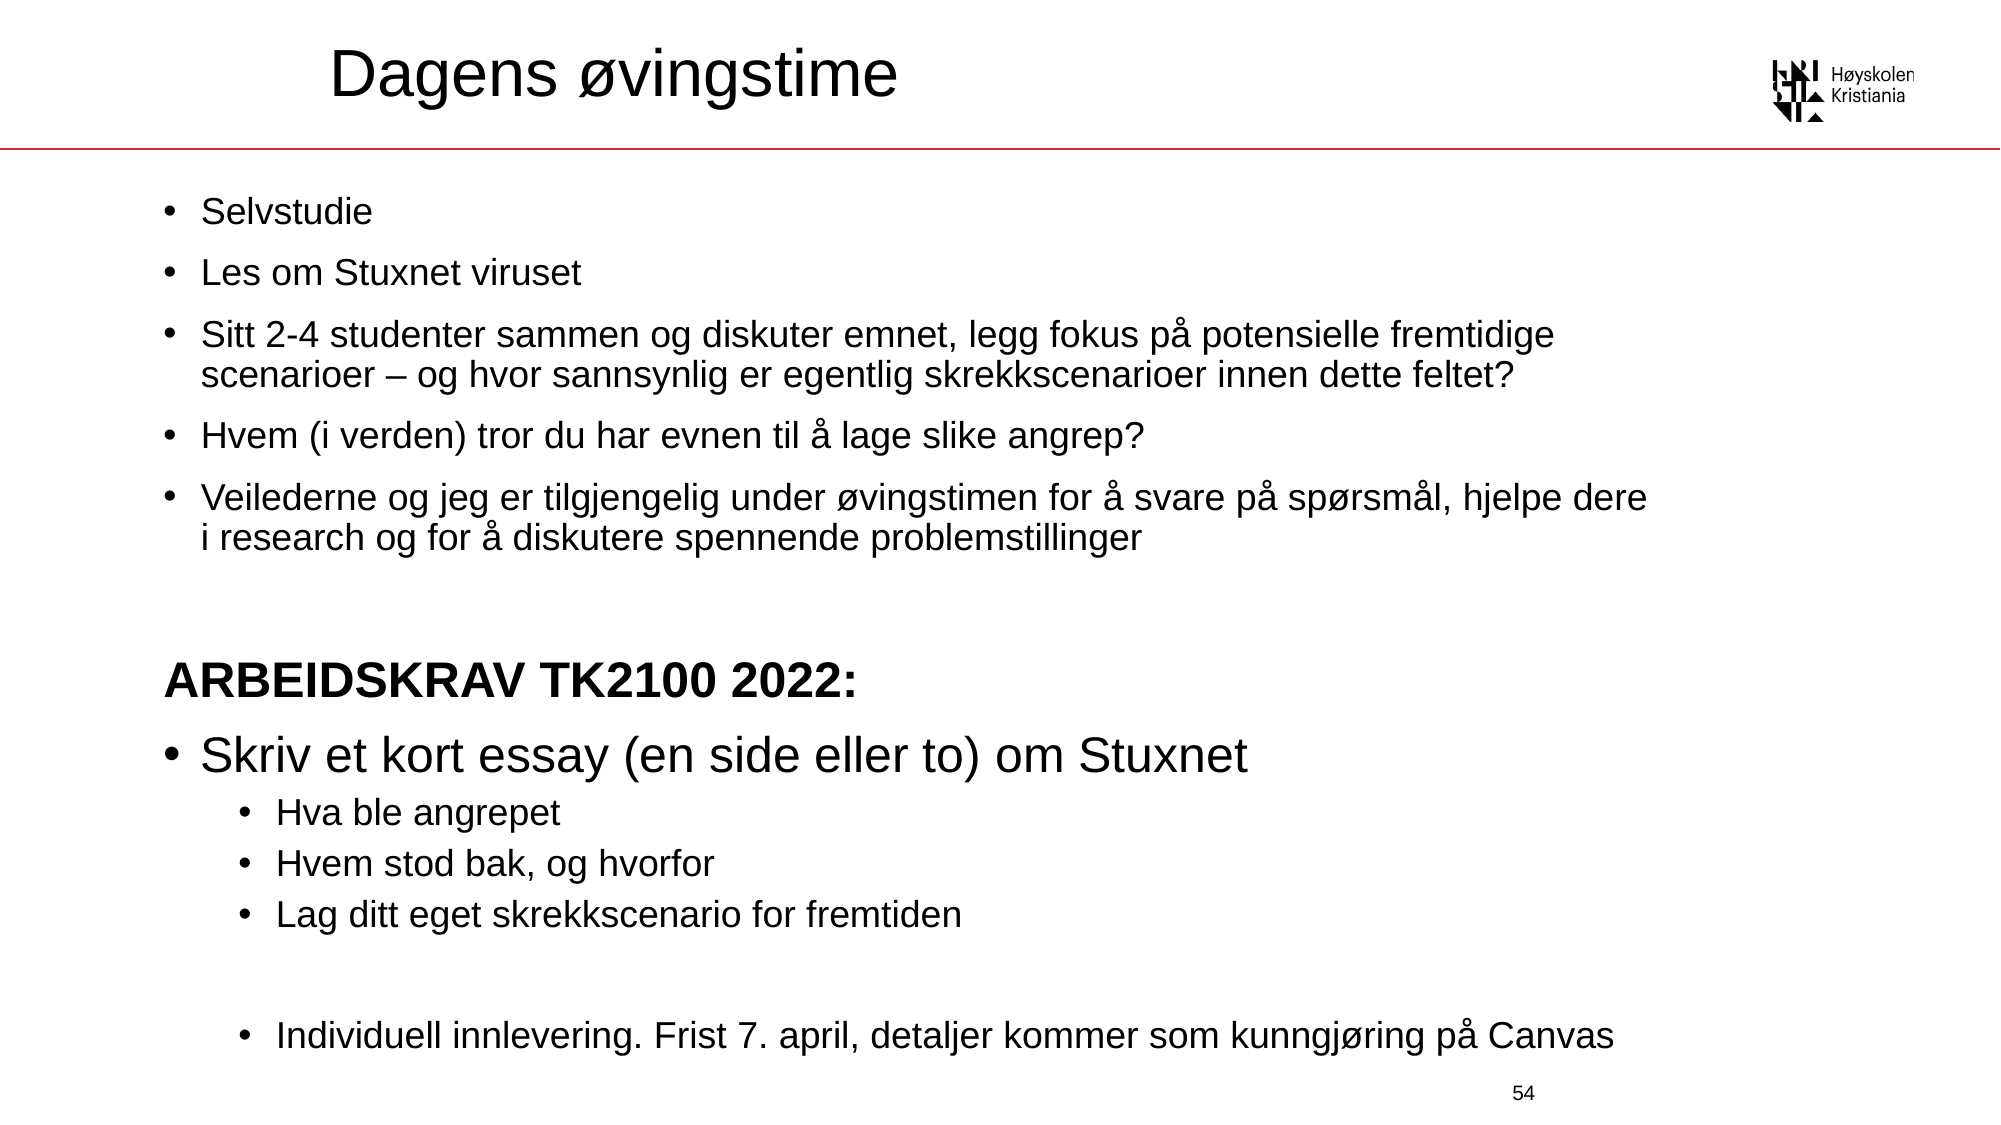

# Dagens øvingstime
Selvstudie
Les om Stuxnet viruset
Sitt 2-4 studenter sammen og diskuter emnet, legg fokus på potensielle fremtidige scenarioer – og hvor sannsynlig er egentlig skrekkscenarioer innen dette feltet?
Hvem (i verden) tror du har evnen til å lage slike angrep?
Veilederne og jeg er tilgjengelig under øvingstimen for å svare på spørsmål, hjelpe dere i research og for å diskutere spennende problemstillinger

ARBEIDSKRAV TK2100 2022:
Skriv et kort essay (en side eller to) om Stuxnet
Hva ble angrepet
Hvem stod bak, og hvorfor
Lag ditt eget skrekkscenario for fremtiden

Individuell innlevering. Frist 7. april, detaljer kommer som kunngjøring på Canvas
54